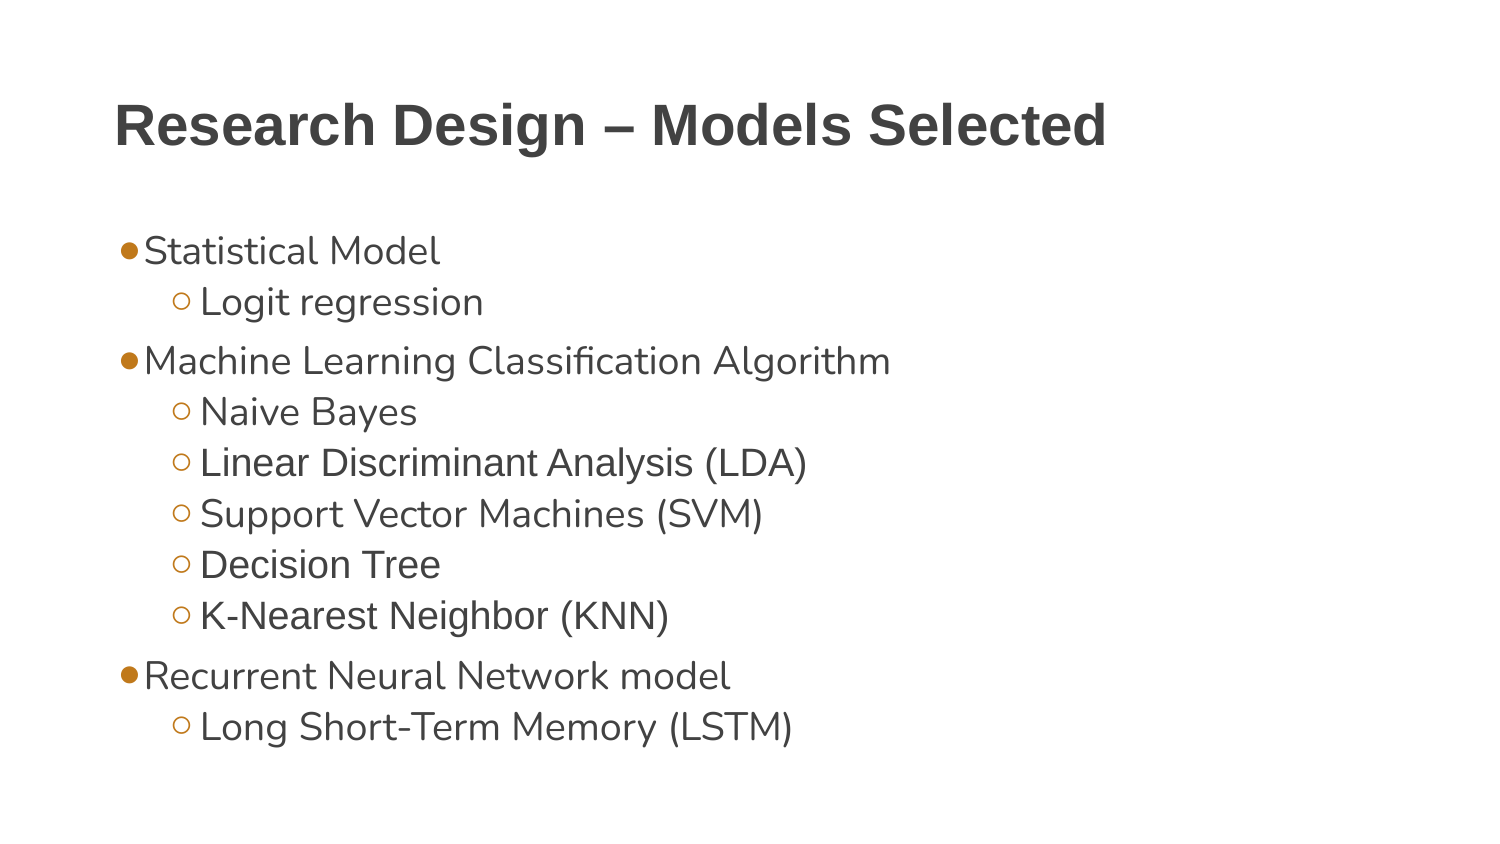

# Research Design – Models Selected
Statistical Model
Logit regression
Machine Learning Classification Algorithm
Naive Bayes
Linear Discriminant Analysis (LDA)
Support Vector Machines (SVM)
Decision Tree
K-Nearest Neighbor (KNN)
Recurrent Neural Network model
Long Short-Term Memory (LSTM)